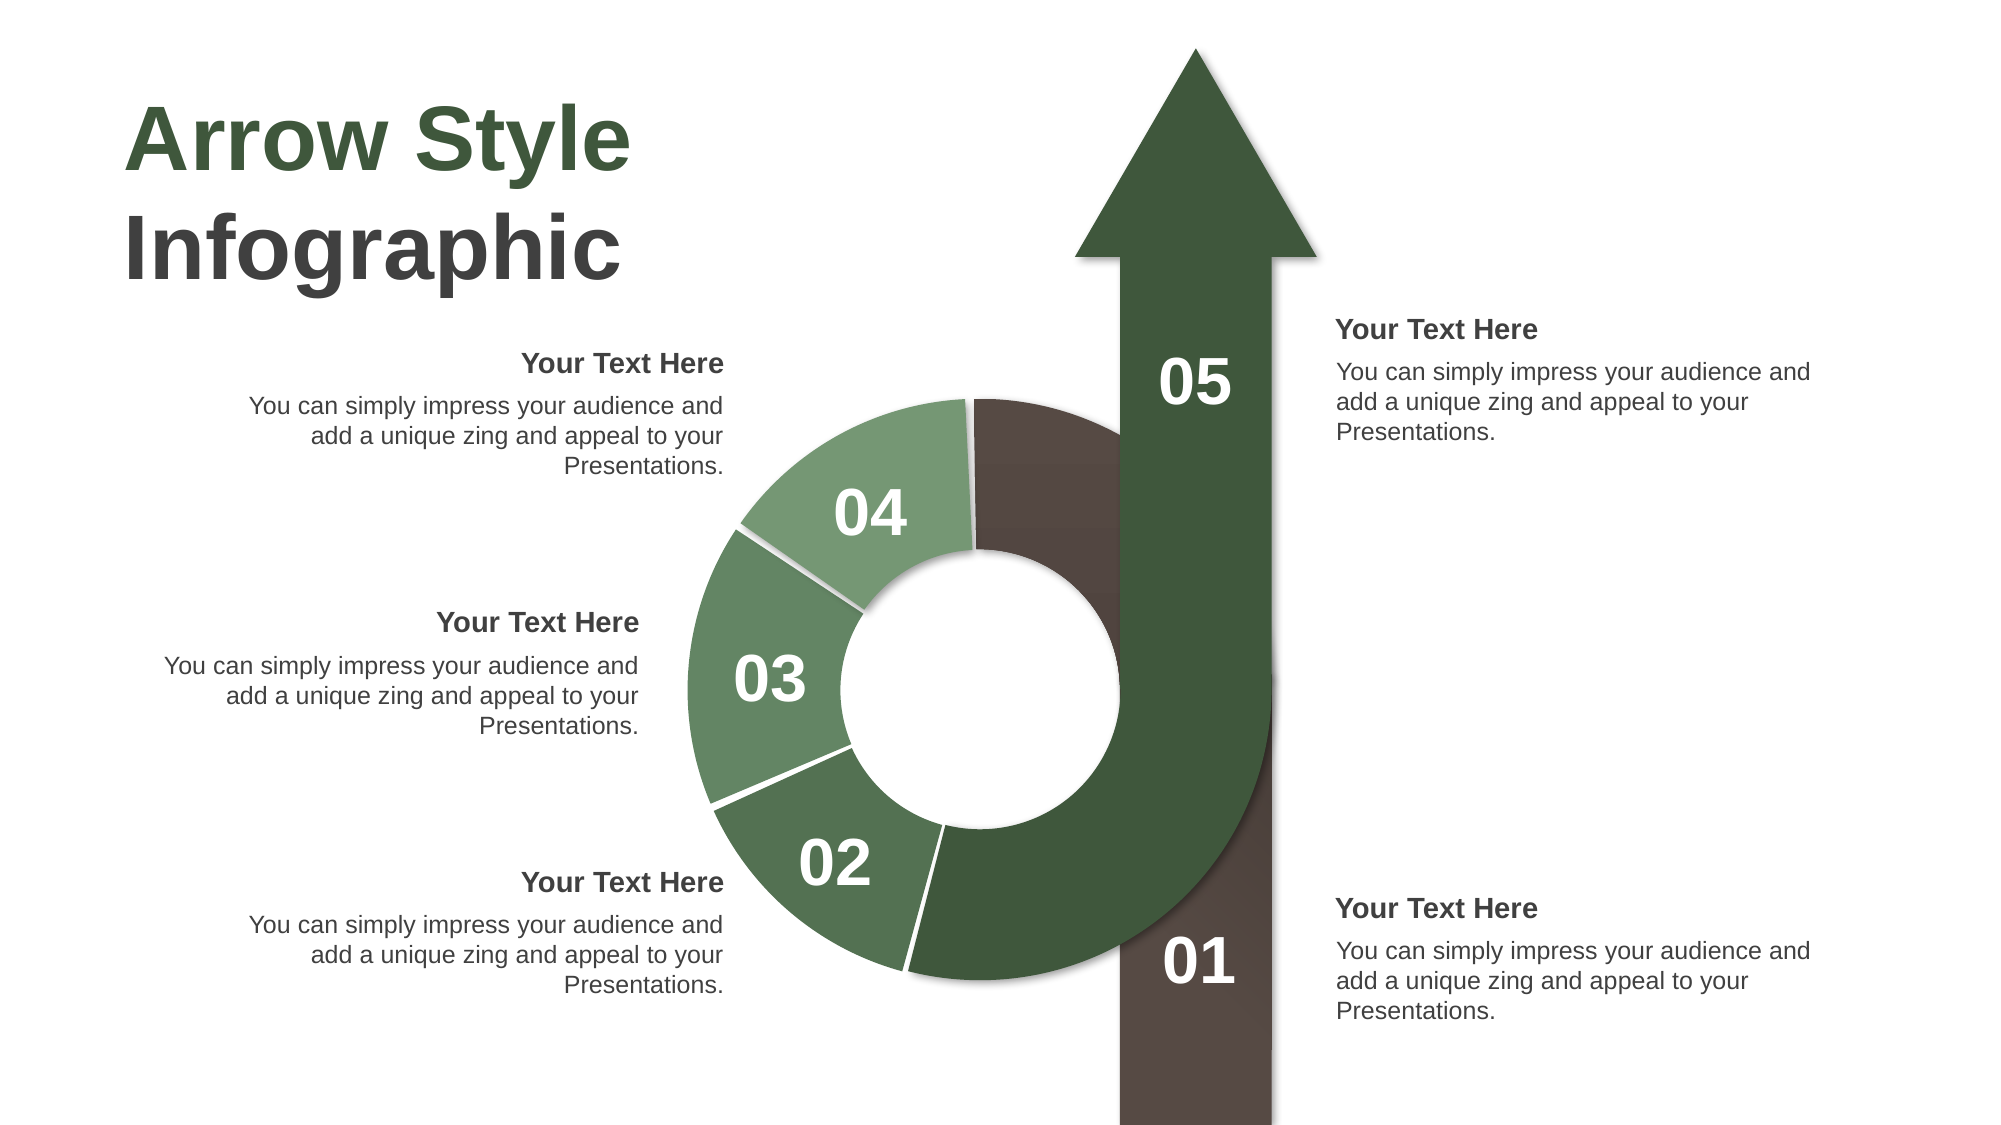

Arrow Style Infographic
Your Text Here
You can simply impress your audience and add a unique zing and appeal to your Presentations.
05
Your Text Here
You can simply impress your audience and add a unique zing and appeal to your Presentations.
04
Your Text Here
You can simply impress your audience and add a unique zing and appeal to your Presentations.
03
02
Your Text Here
You can simply impress your audience and add a unique zing and appeal to your Presentations.
Your Text Here
You can simply impress your audience and add a unique zing and appeal to your Presentations.
01